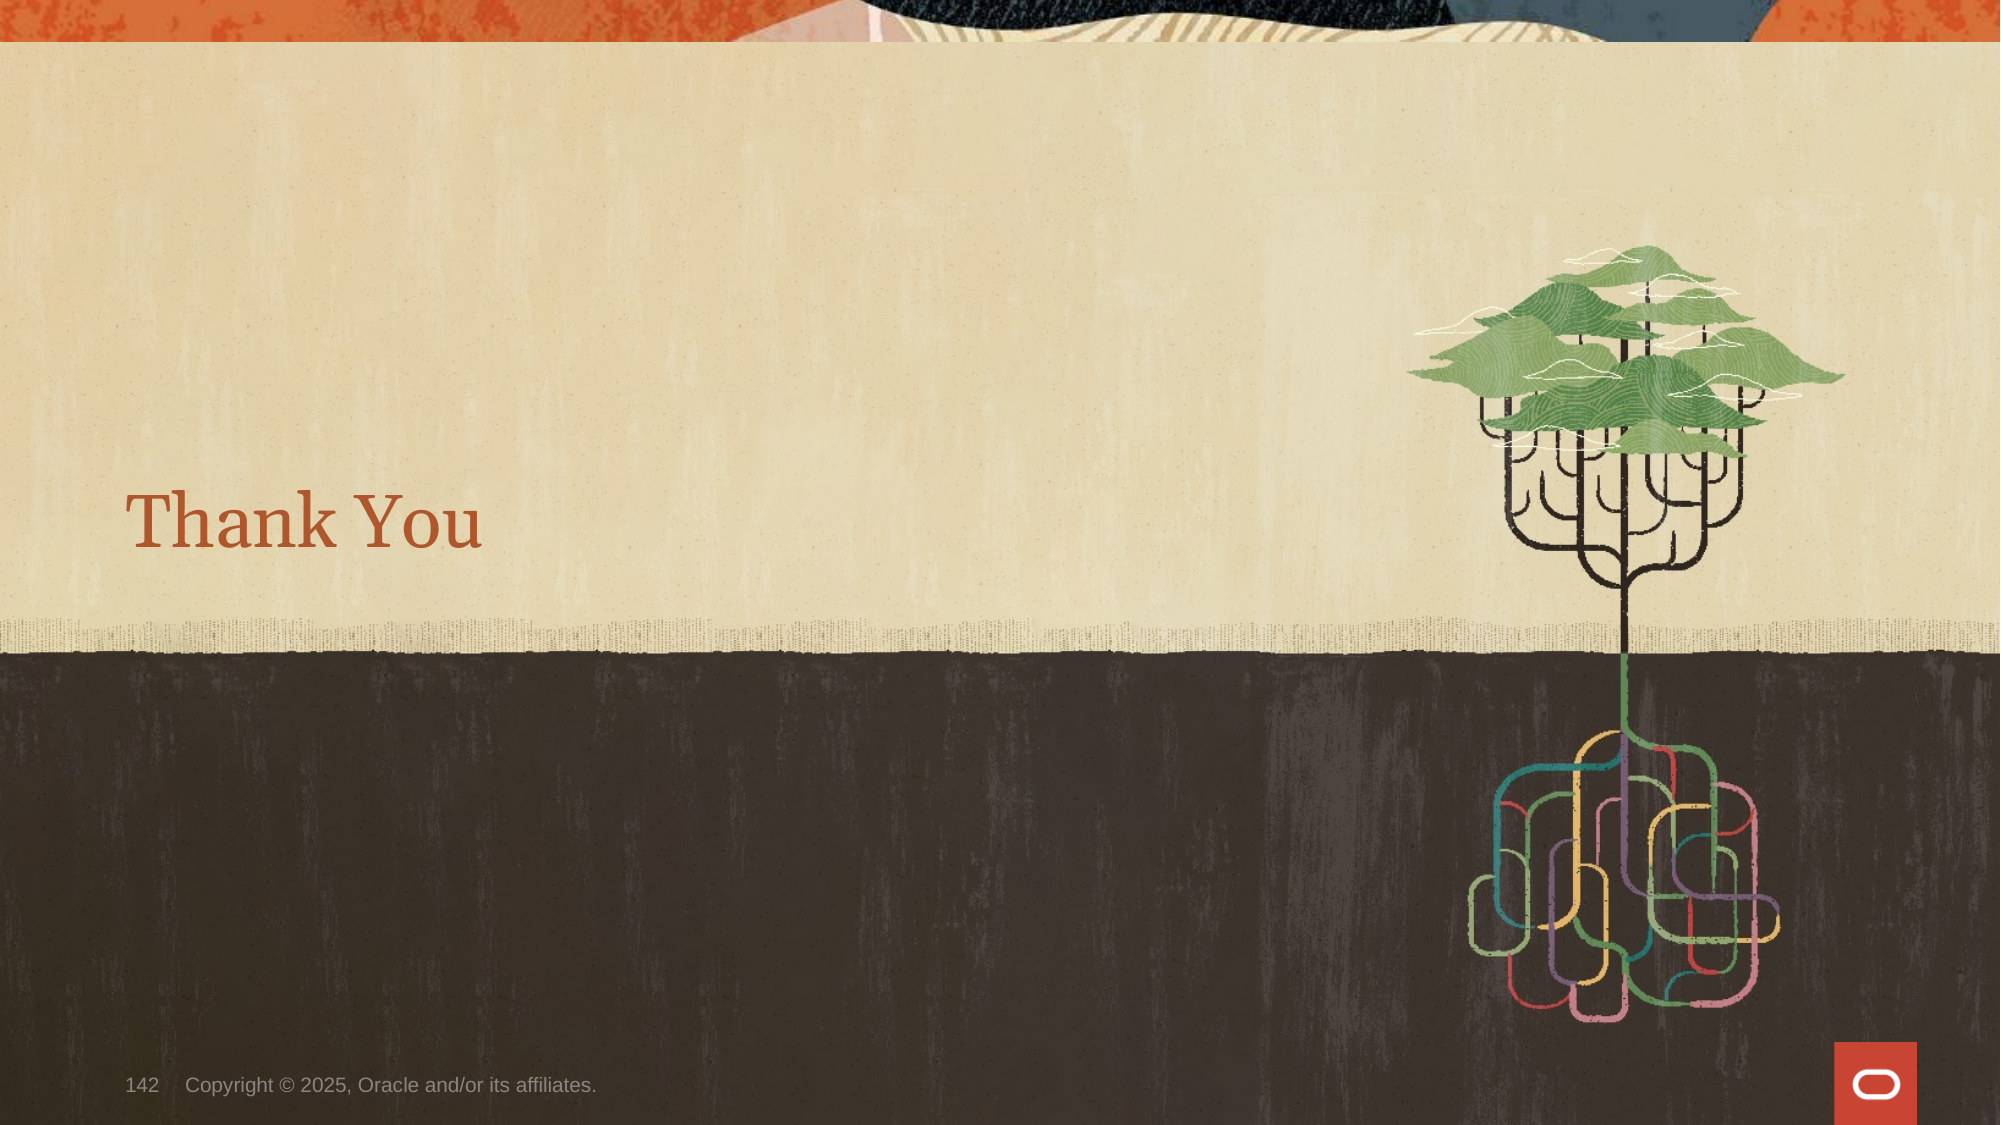

Thank You
142
Copyright © 2025, Oracle and/or its affiliates.